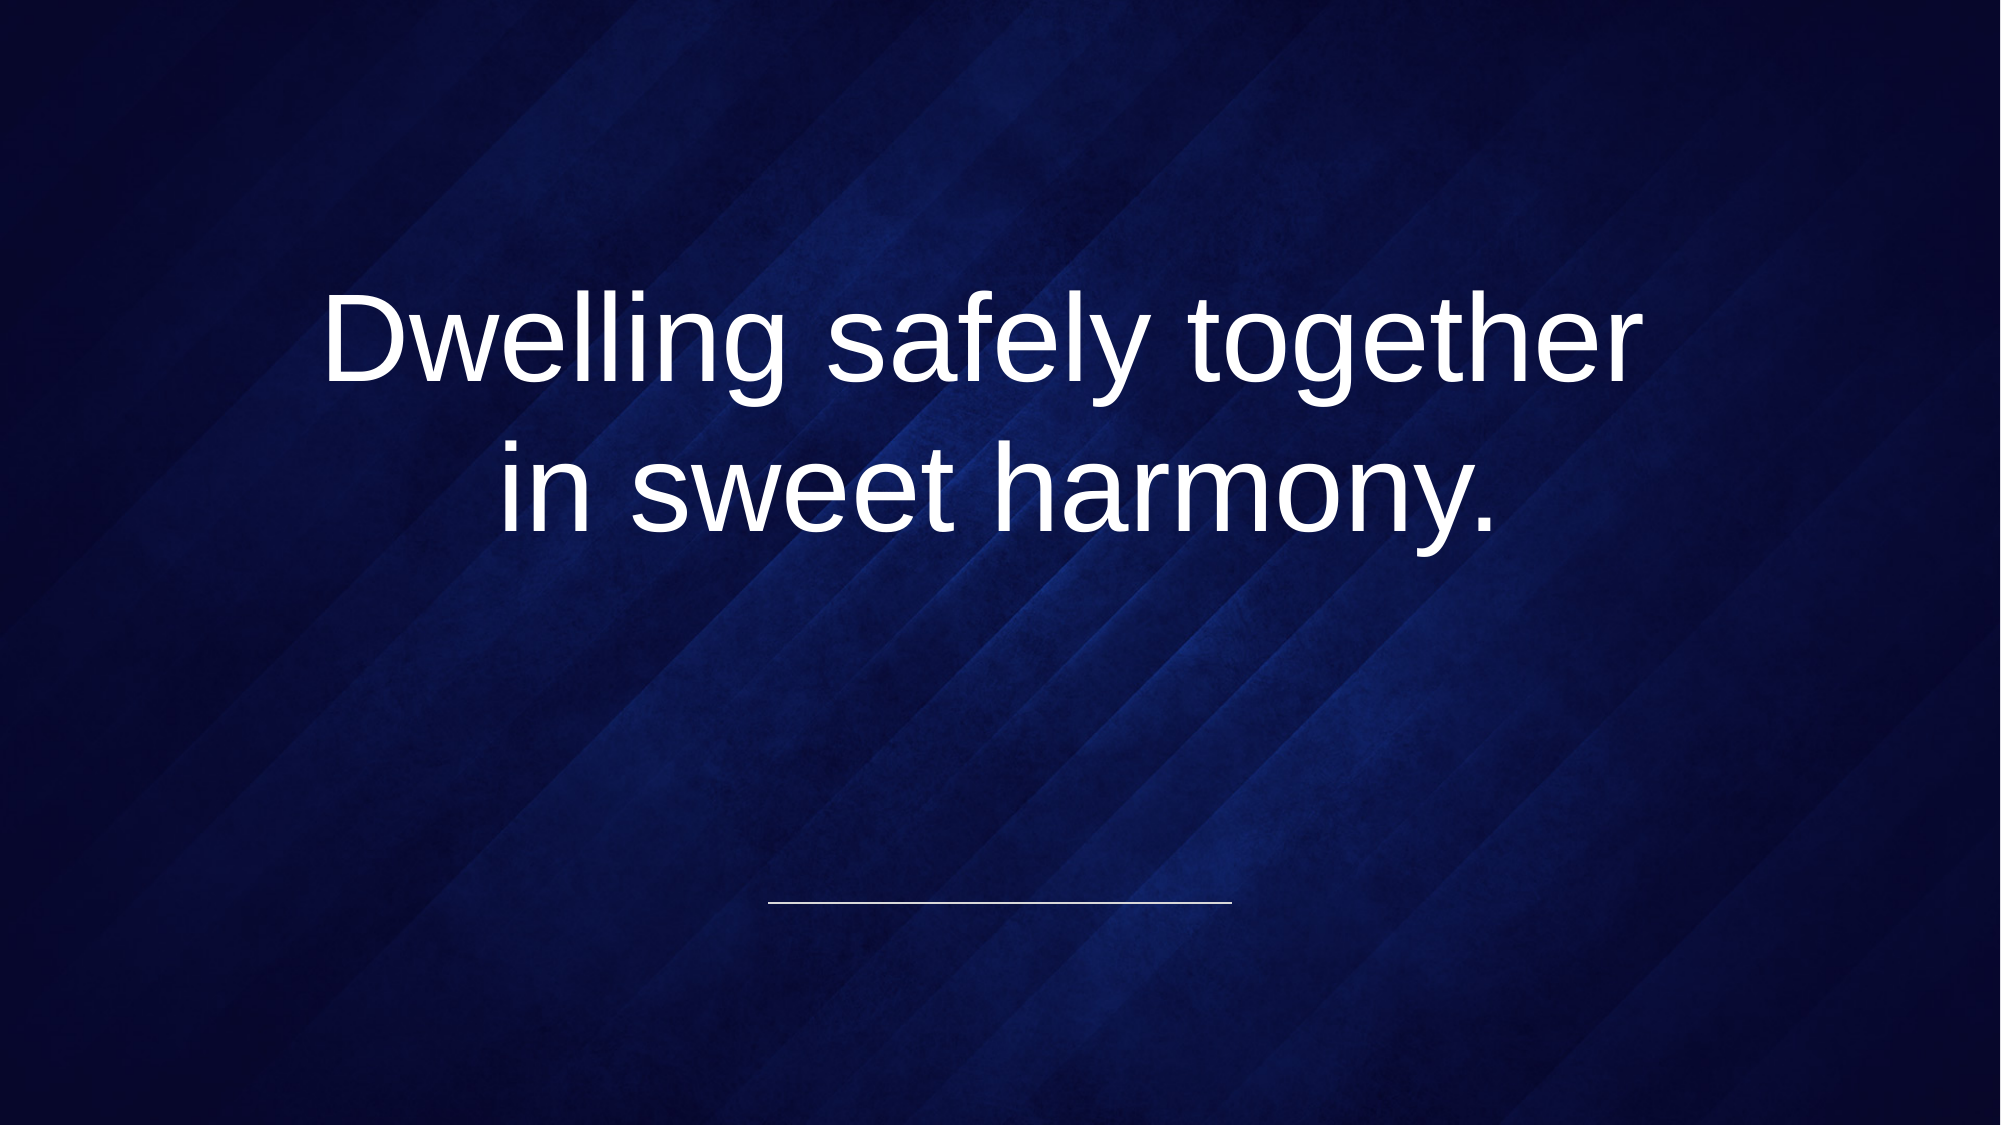

# Dwelling safely together in sweet harmony.